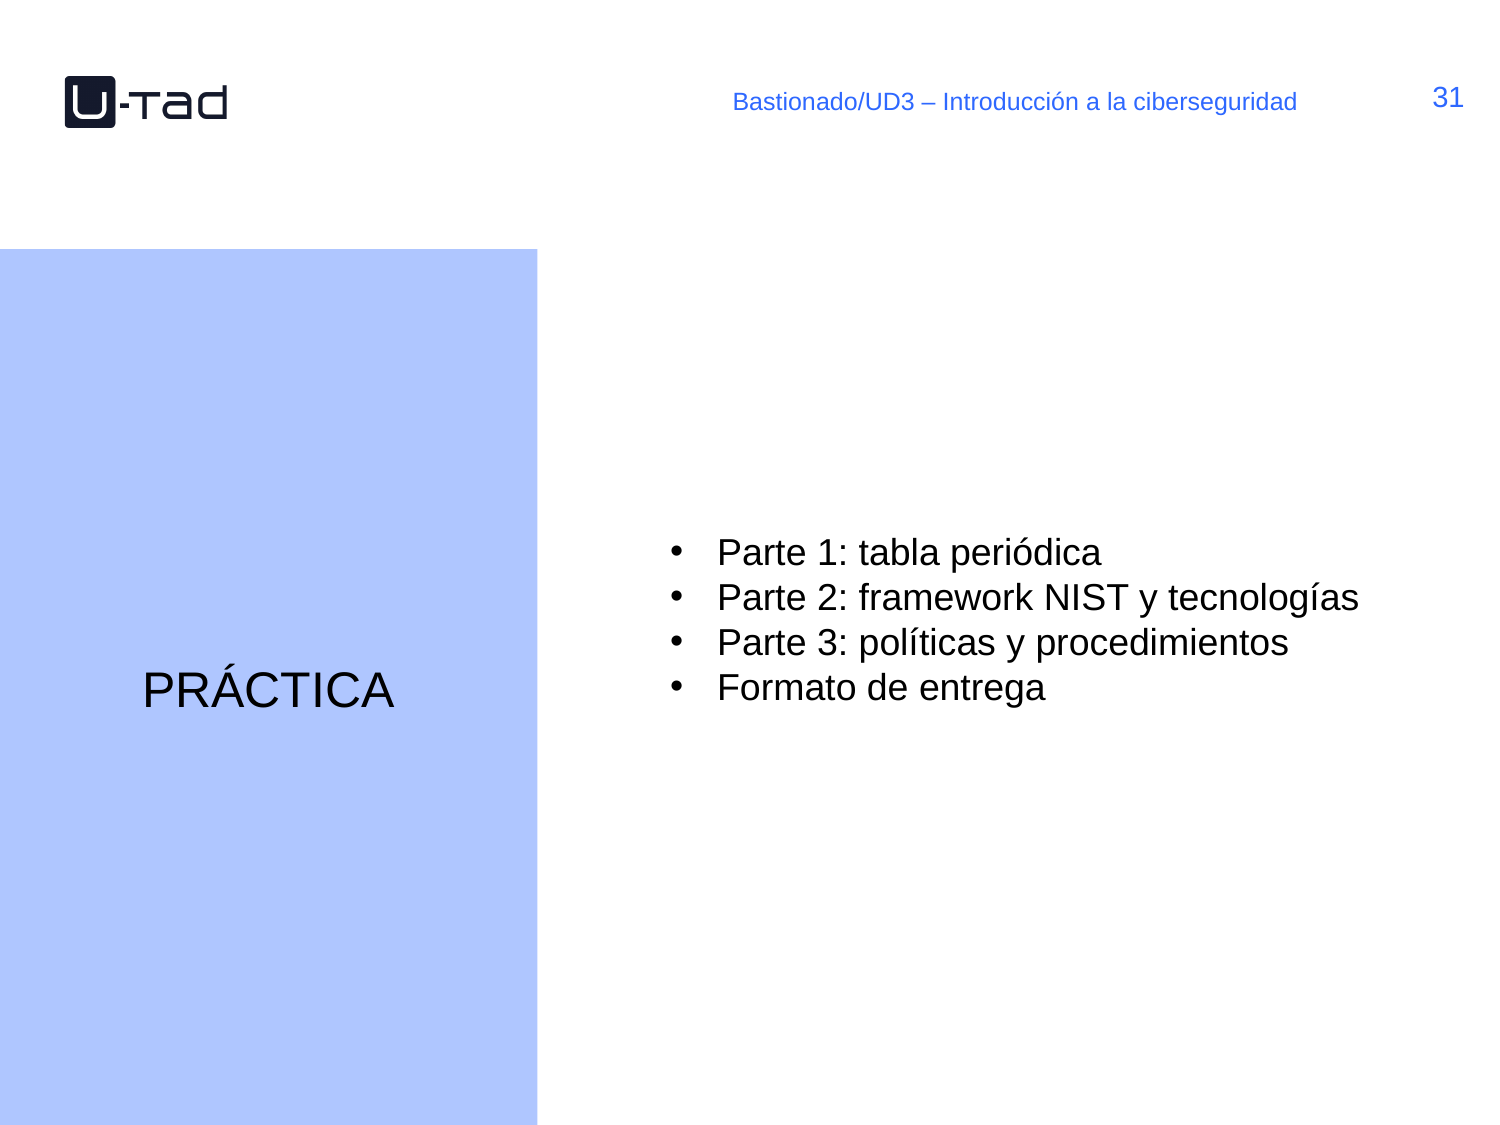

Bastionado/UD3 – Introducción a la ciberseguridad
PRÁCTICA
Parte 1: tabla periódica
Parte 2: framework NIST y tecnologías
Parte 3: políticas y procedimientos
Formato de entrega